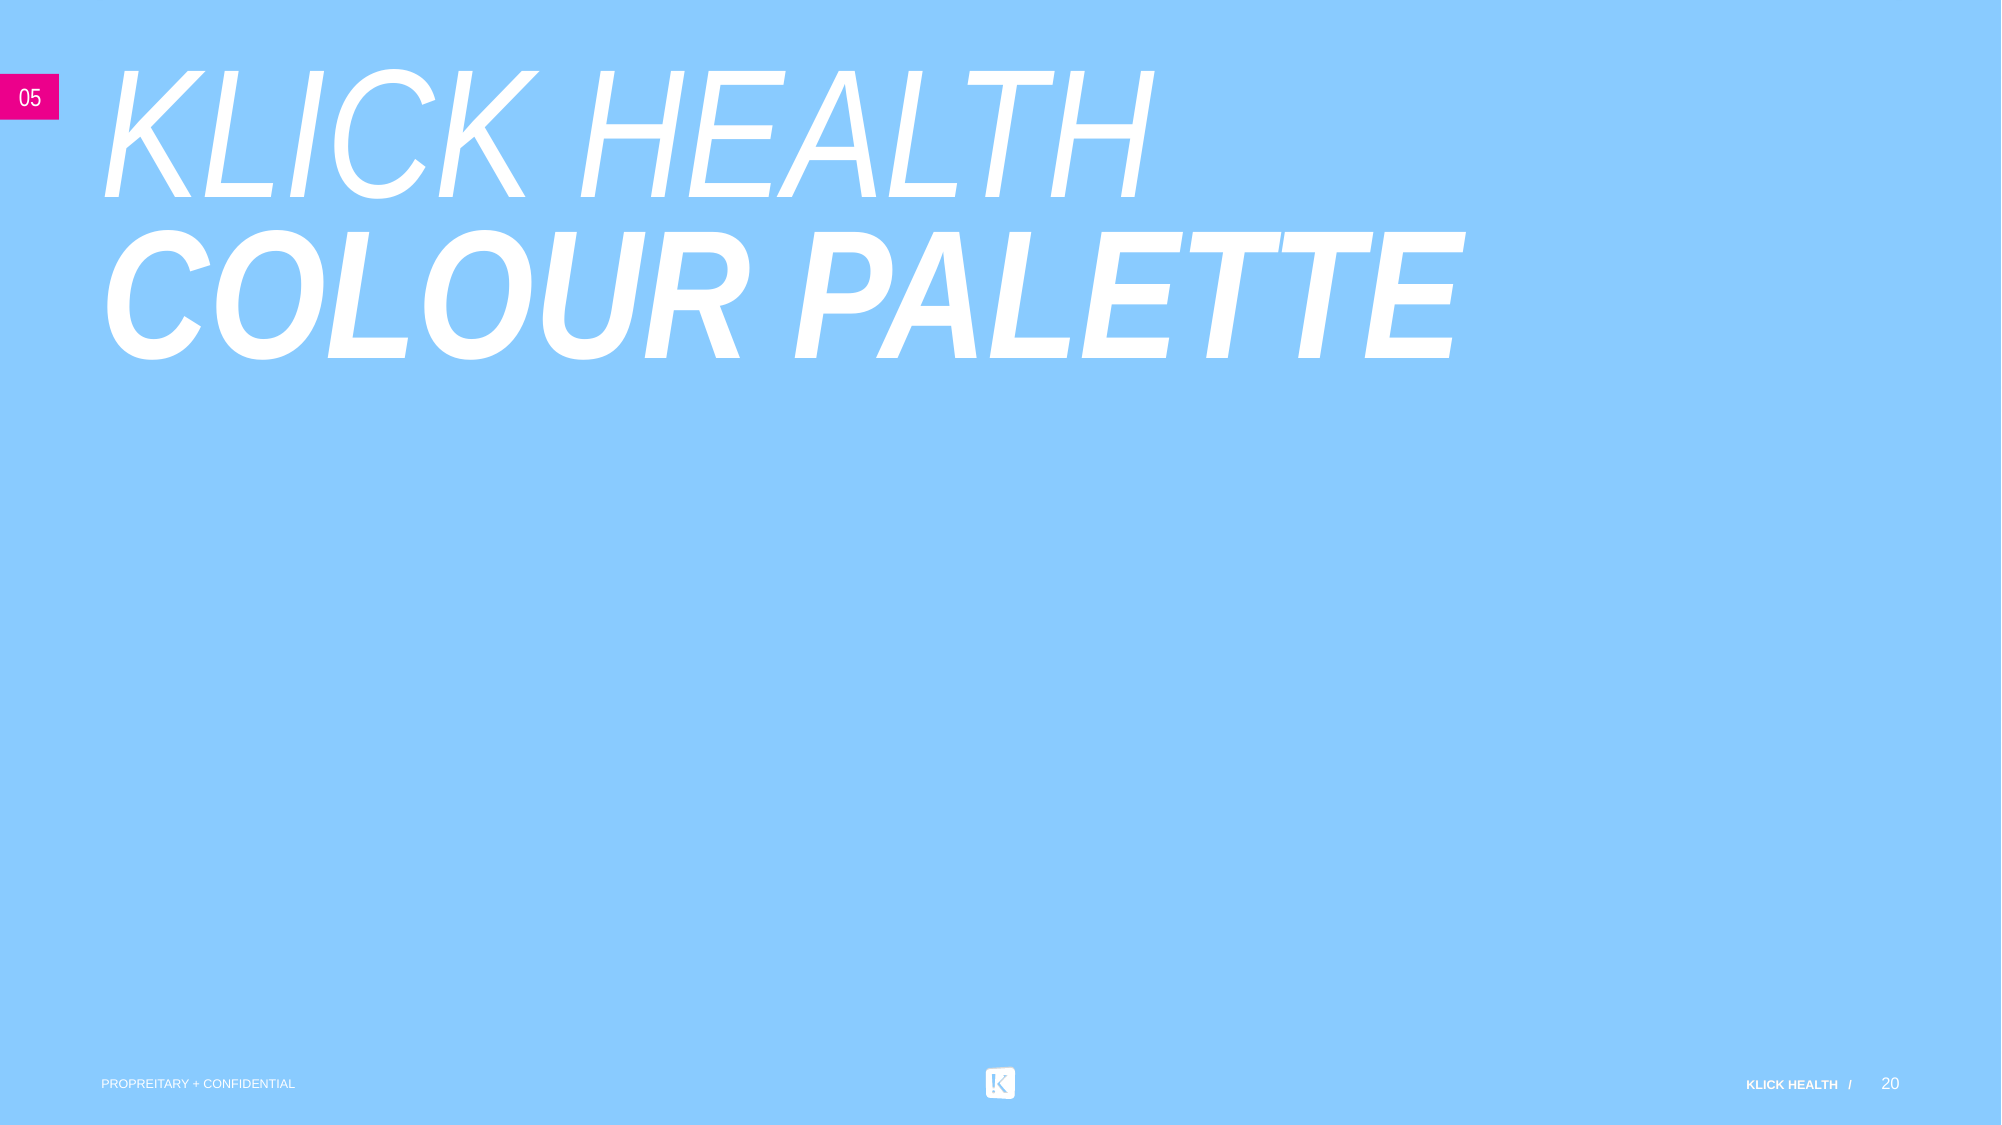

# klick health COLOUR PALETTE
05
20